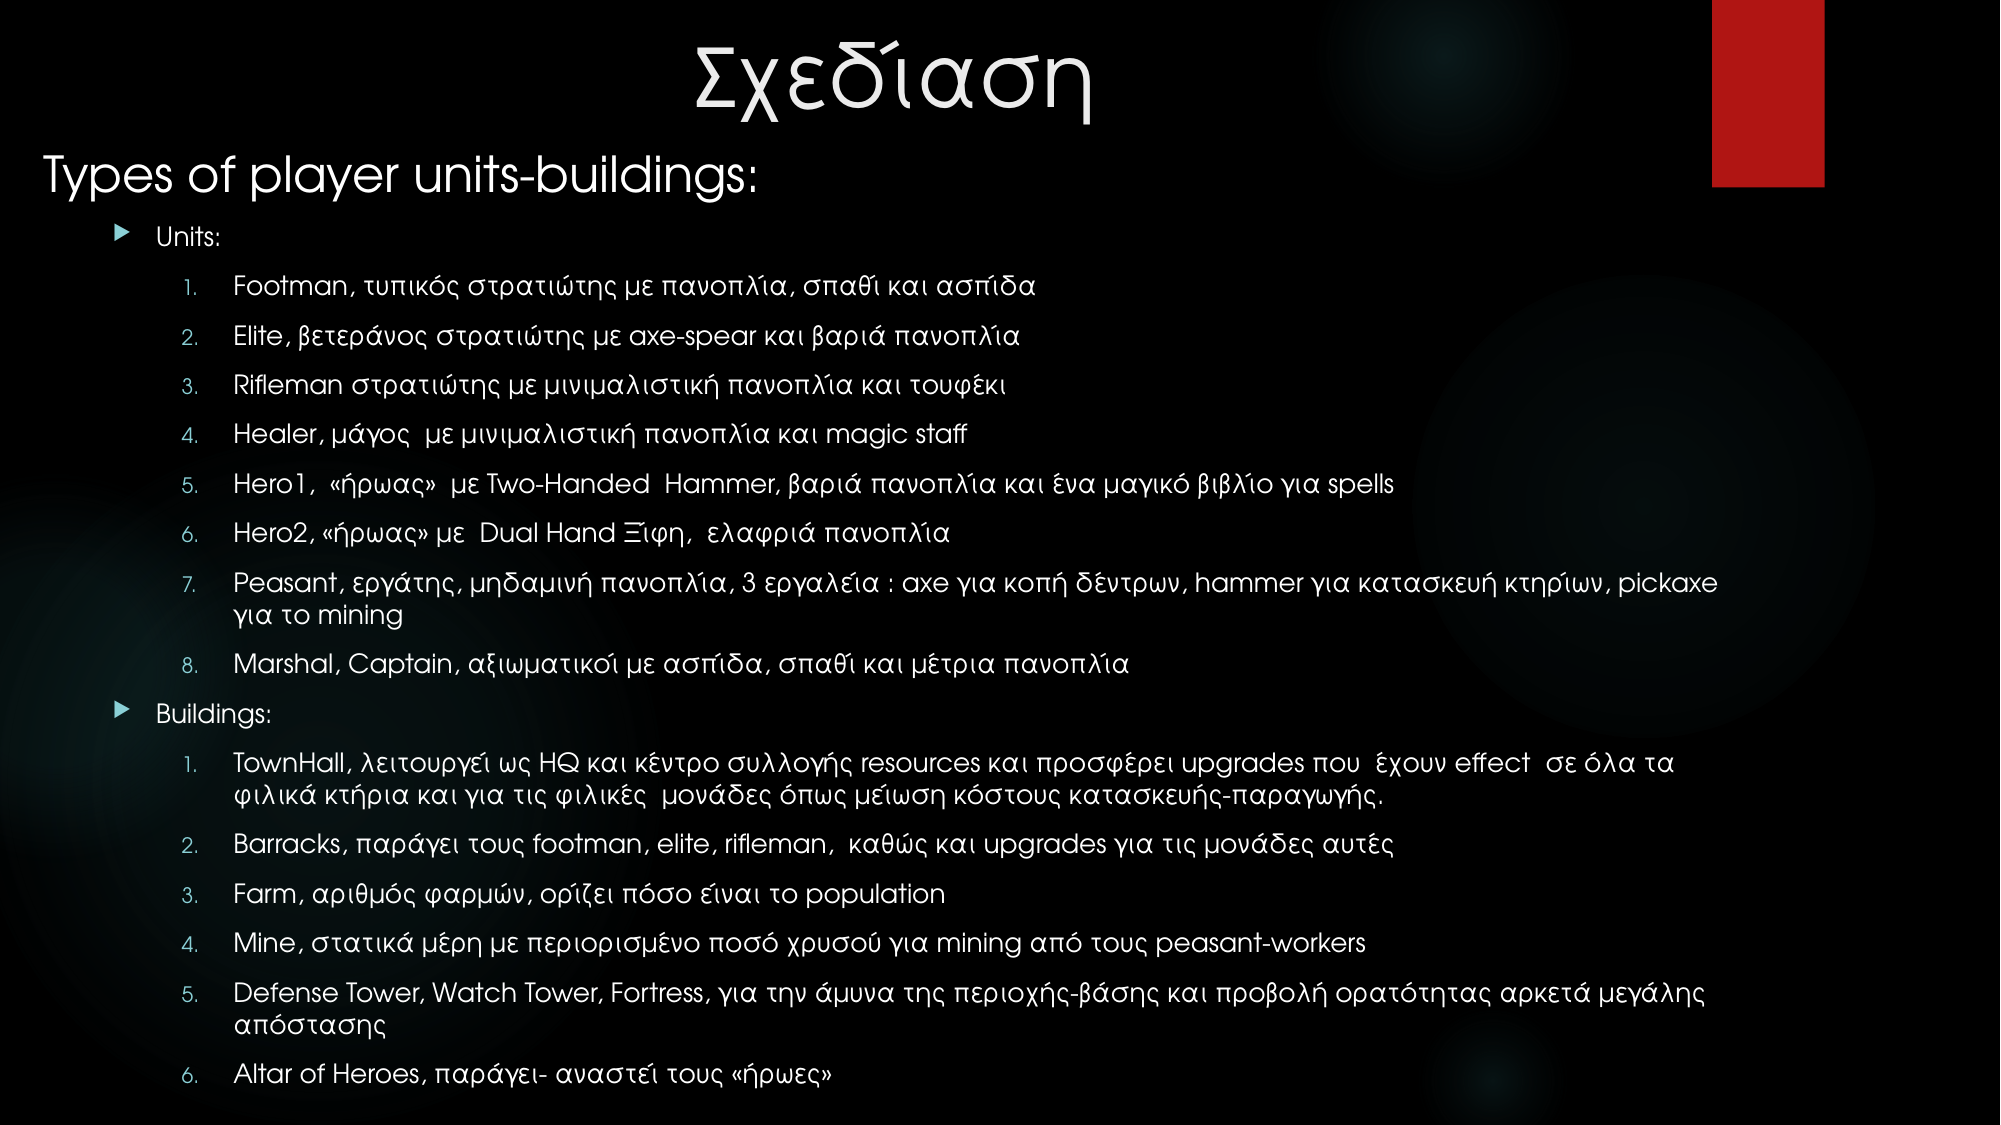

# Σχεδίαση
Types of player units-buildings:
Units:
Footman, τυπικός στρατιώτης με πανοπλία, σπαθί και ασπίδα
Elite, βετεράνος στρατιώτης με axe-spear και βαριά πανοπλία
Rifleman στρατιώτης με μινιμαλιστική πανοπλία και τουφέκι
Healer, μάγος  με μινιμαλιστική πανοπλία και magic staff
Hero1,  «ήρωας»  με Two-Handed  Hammer, βαριά πανοπλία και ένα μαγικό βιβλίο για spells
Hero2, «ήρωας» με  Dual Hand Ξίφη,  ελαφριά πανοπλία
Peasant, εργάτης, μηδαμινή πανοπλία, 3 εργαλεία : axe για κοπή δέντρων, hammer για κατασκευή κτηρίων, pickaxe για το mining
Marshal, Captain, αξιωματικοί με ασπίδα, σπαθί και μέτρια πανοπλία
Buildings:
TownHall, λειτουργεί ως HQ και κέντρο συλλογής resources και προσφέρει upgrades που  έχουν effect  σε όλα τα φιλικά κτήρια και για τις φιλικές  μονάδες όπως μείωση κόστους κατασκευής-παραγωγής.
Barracks, παράγει τους footman, elite, rifleman,  καθώς και upgrades για τις μονάδες αυτές
Farm, αριθμός φαρμών, ορίζει πόσο είναι το population
Mine, στατικά μέρη με περιορισμένο ποσό χρυσού για mining από τους peasant-workers
Defense Tower, Watch Tower, Fortress, για την άμυνα της περιοχής-βάσης και προβολή ορατότητας αρκετά μεγάλης απόστασης
Altar of Heroes, παράγει- αναστεί τους «ήρωες»